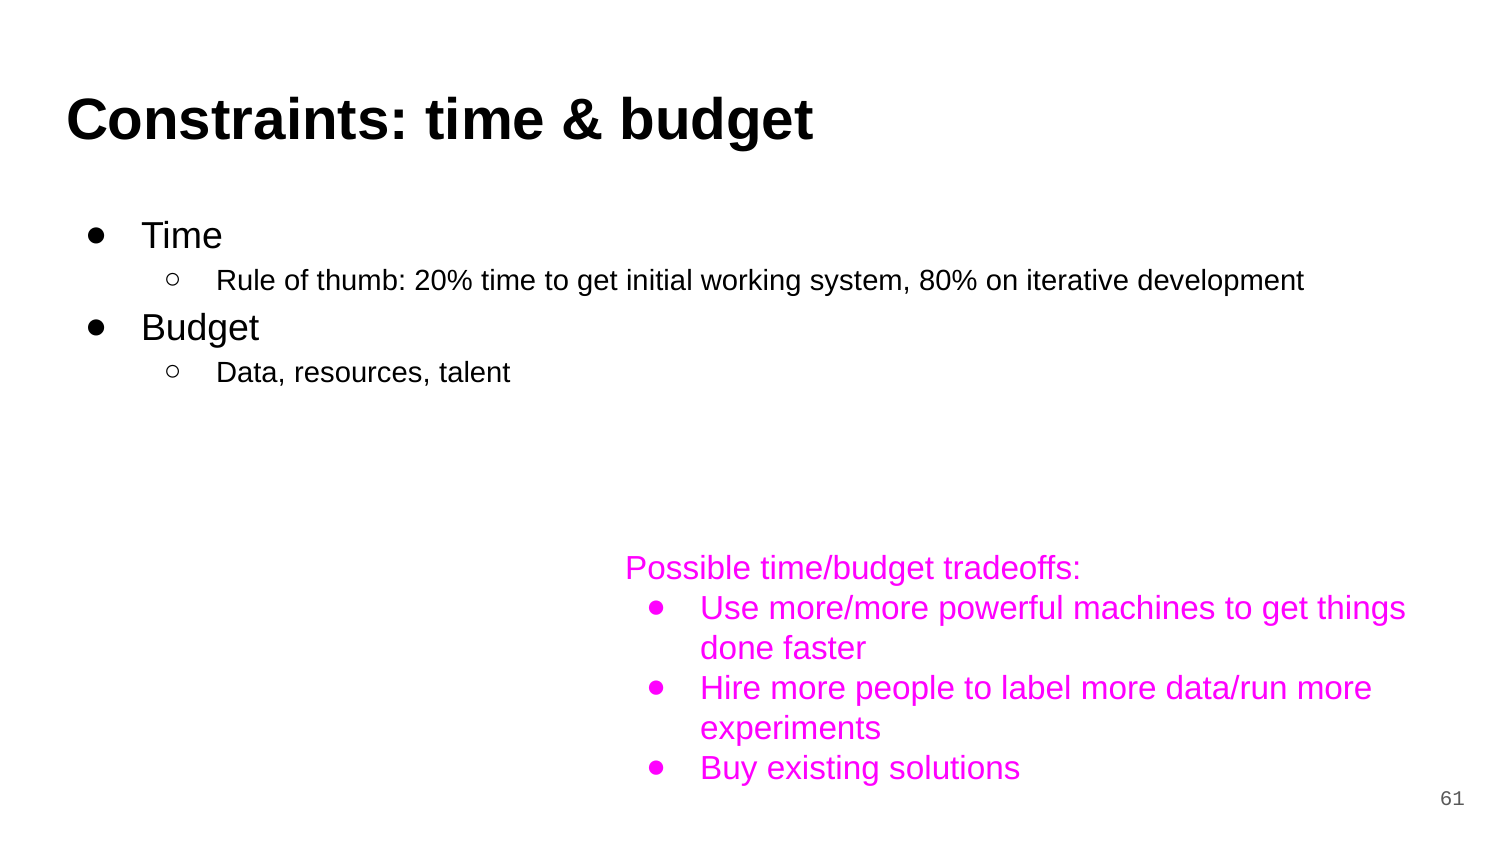

# Constraints: time & budget
Time
Rule of thumb: 20% time to get initial working system, 80% on iterative development
Budget
Data, resources, talent
Possible time/budget tradeoffs:
Use more/more powerful machines to get things done faster
Hire more people to label more data/run more experiments
Buy existing solutions
61